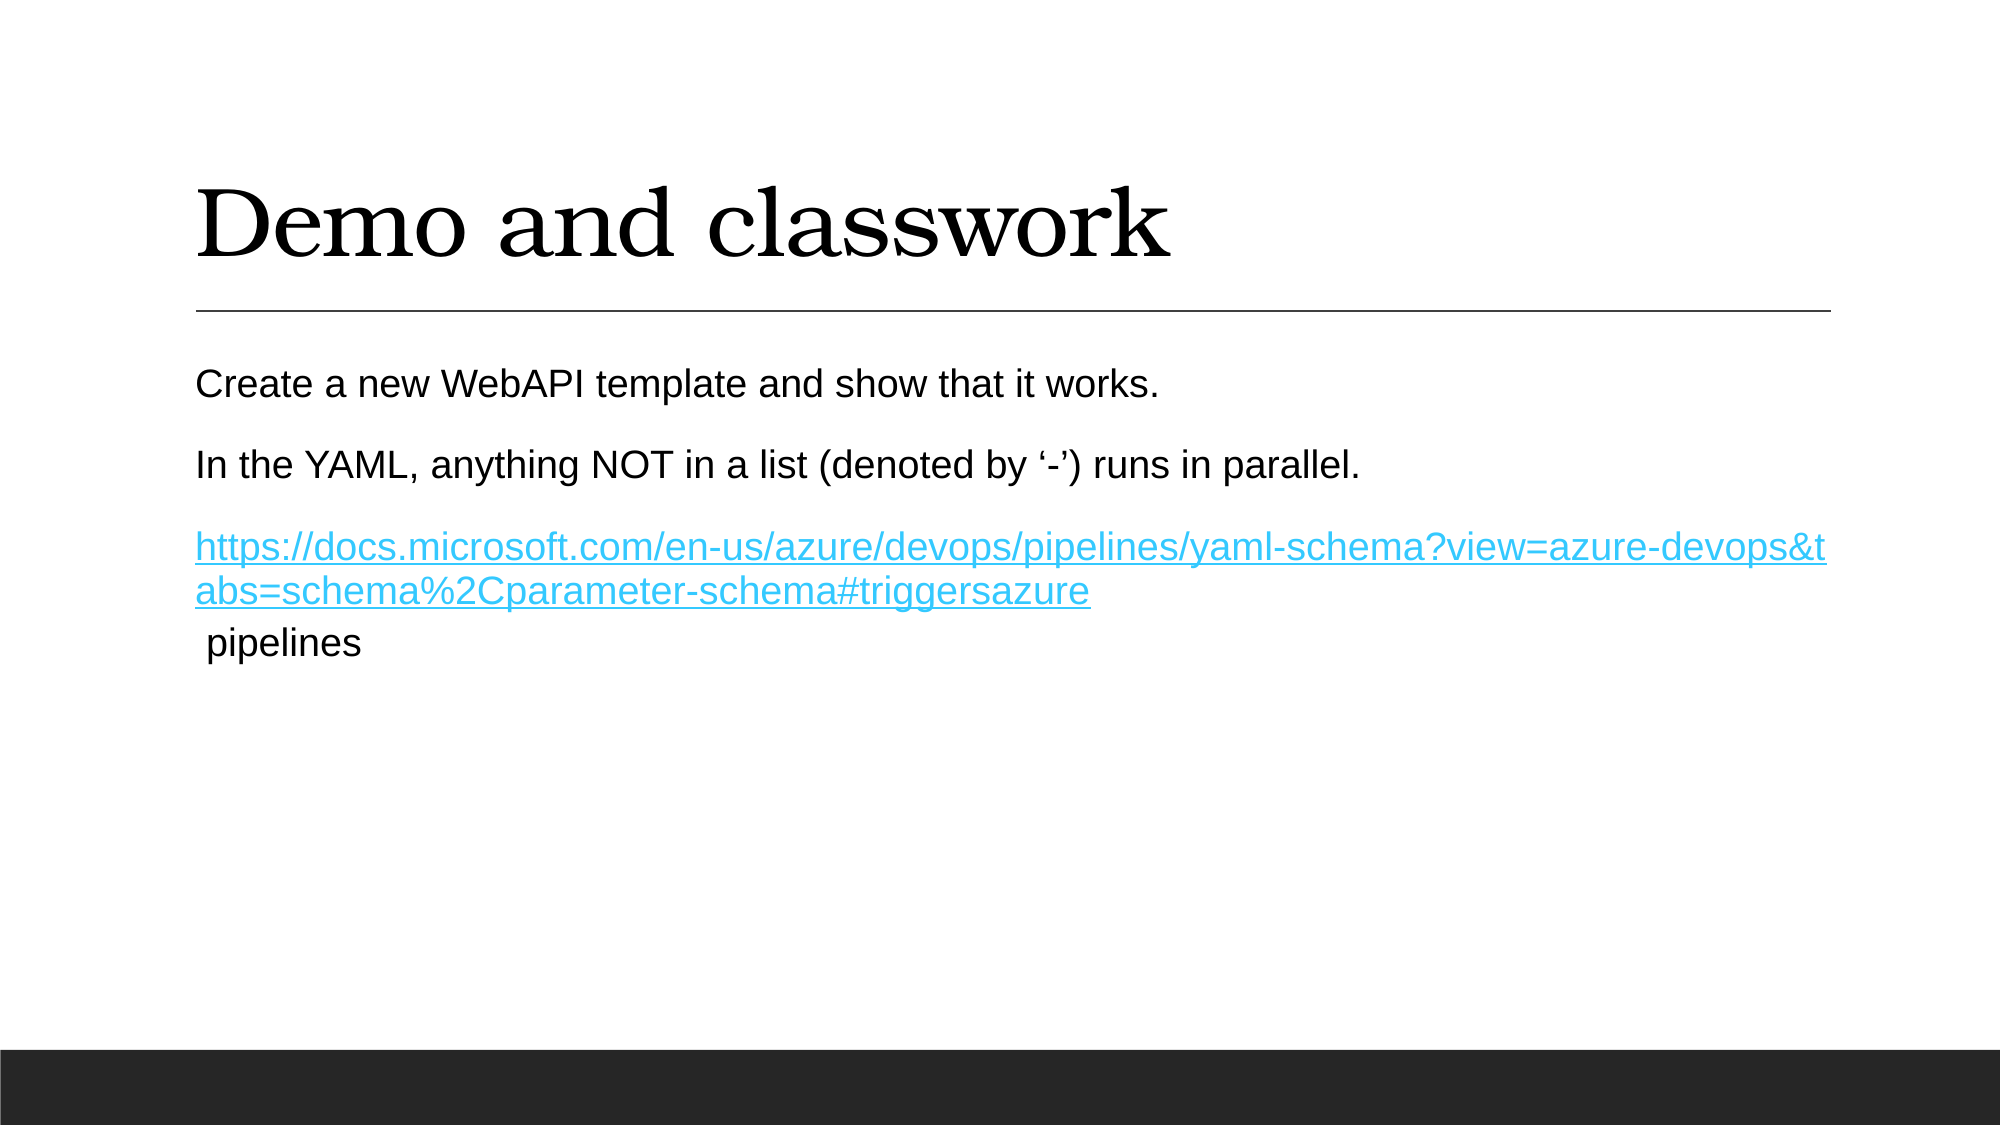

# Demo and classwork
Create a new WebAPI template and show that it works.
In the YAML, anything NOT in a list (denoted by ‘-’) runs in parallel.
https://docs.microsoft.com/en-us/azure/devops/pipelines/yaml-schema?view=azure-devops&tabs=schema%2Cparameter-schema#triggersazure pipelines